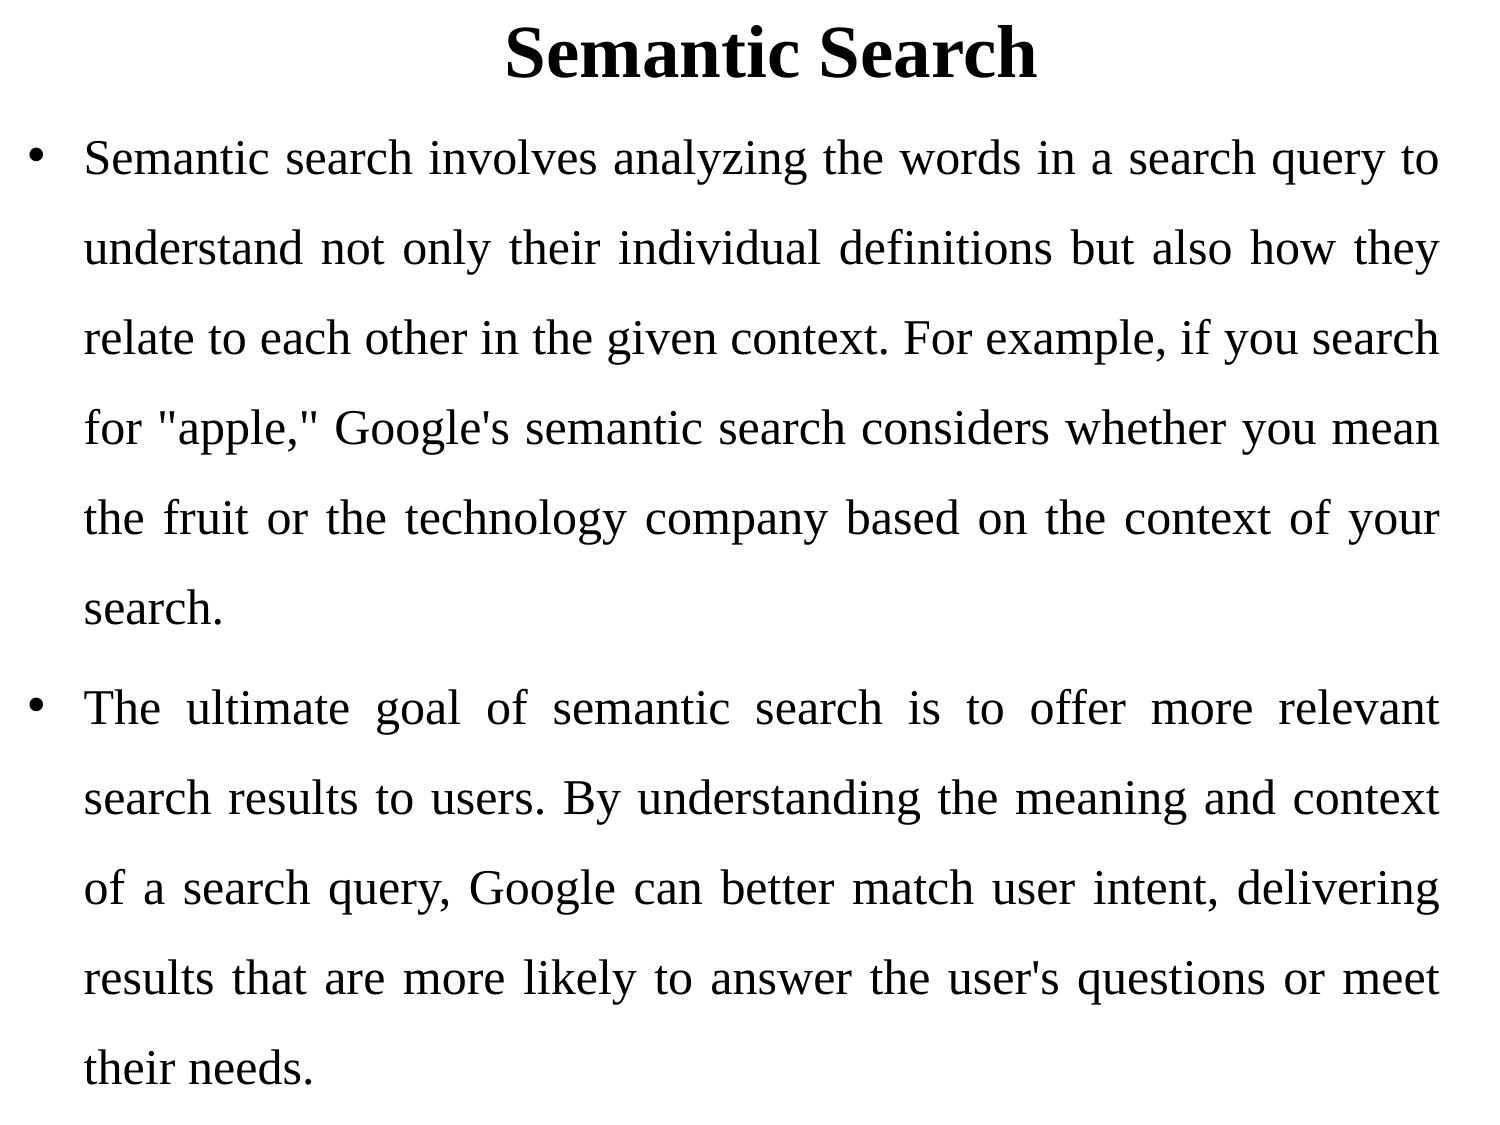

# Semantic Search
Semantic search involves analyzing the words in a search query to understand not only their individual definitions but also how they relate to each other in the given context. For example, if you search for "apple," Google's semantic search considers whether you mean the fruit or the technology company based on the context of your search.
The ultimate goal of semantic search is to offer more relevant search results to users. By understanding the meaning and context of a search query, Google can better match user intent, delivering results that are more likely to answer the user's questions or meet their needs.